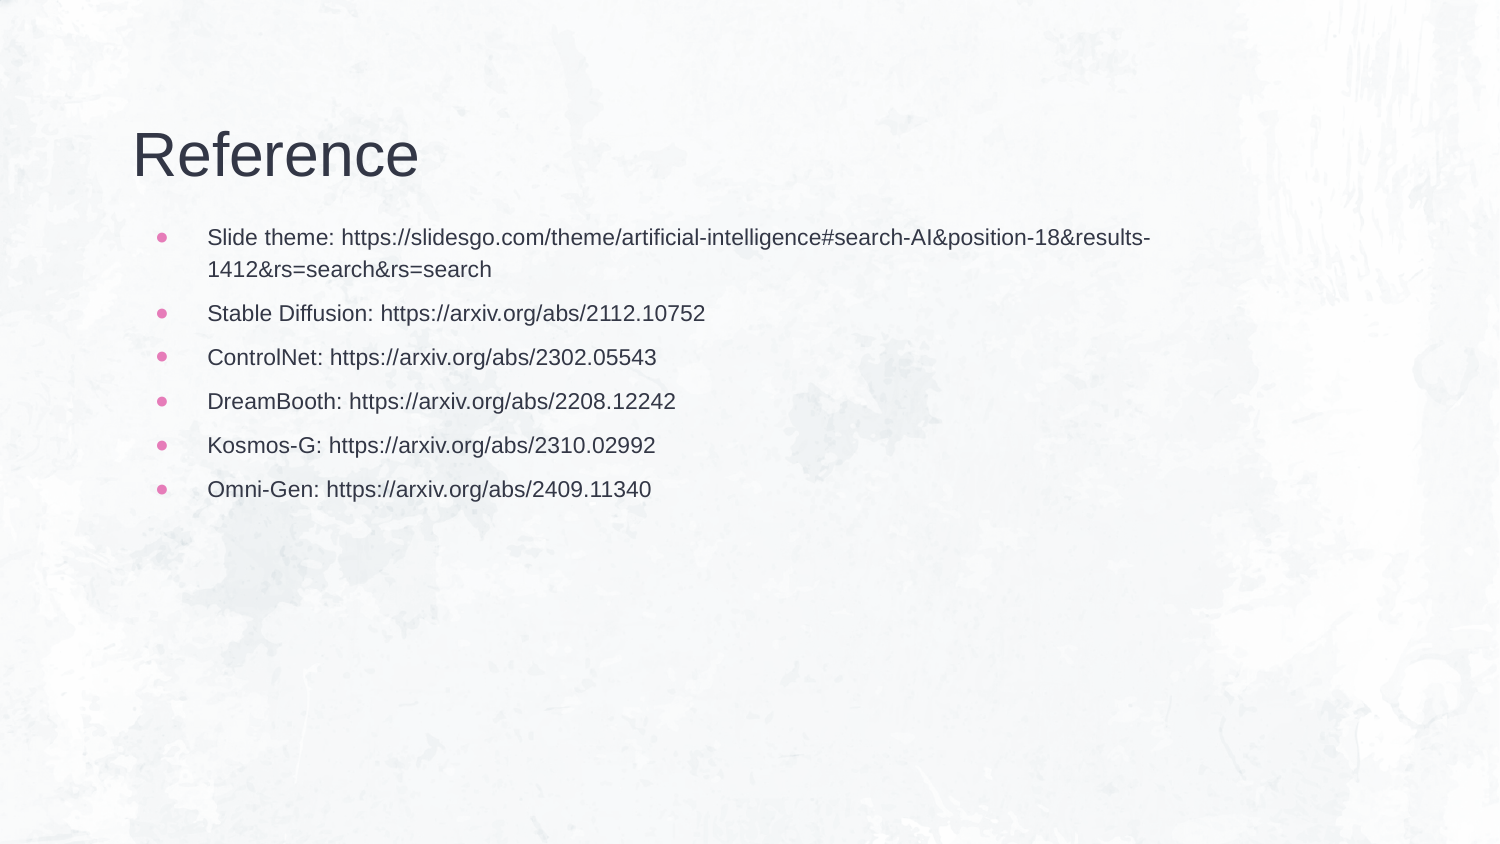

# Reference
Slide theme: https://slidesgo.com/theme/artificial-intelligence#search-AI&position-18&results-1412&rs=search&rs=search
Stable Diffusion: https://arxiv.org/abs/2112.10752
ControlNet: https://arxiv.org/abs/2302.05543
DreamBooth: https://arxiv.org/abs/2208.12242
Kosmos-G: https://arxiv.org/abs/2310.02992
Omni-Gen: https://arxiv.org/abs/2409.11340